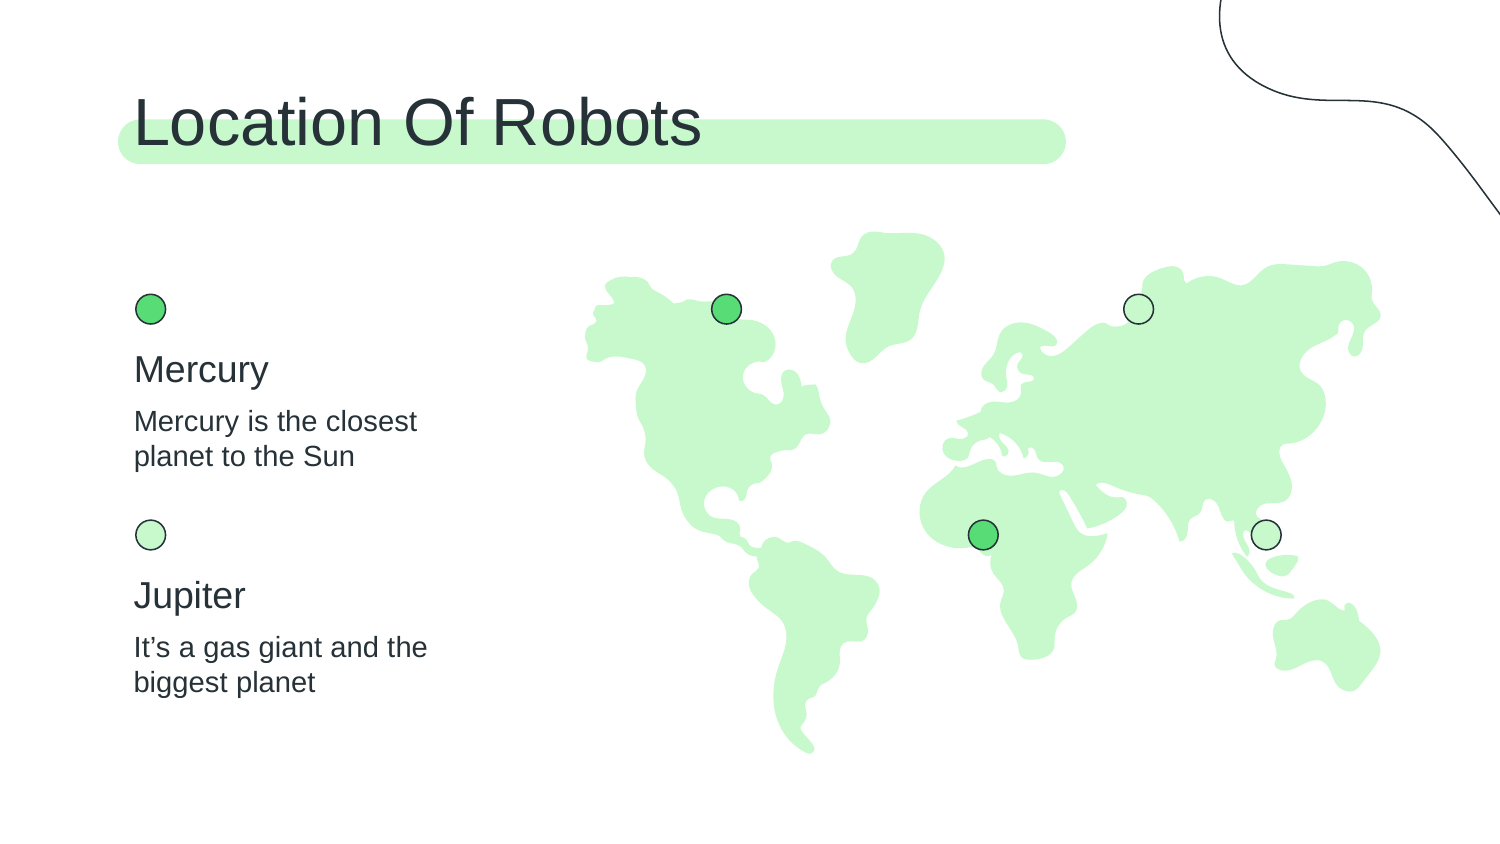

# Location Of Robots

Mercury
Mercury is the closest planet to the Sun

Jupiter
It’s a gas giant and the biggest planet